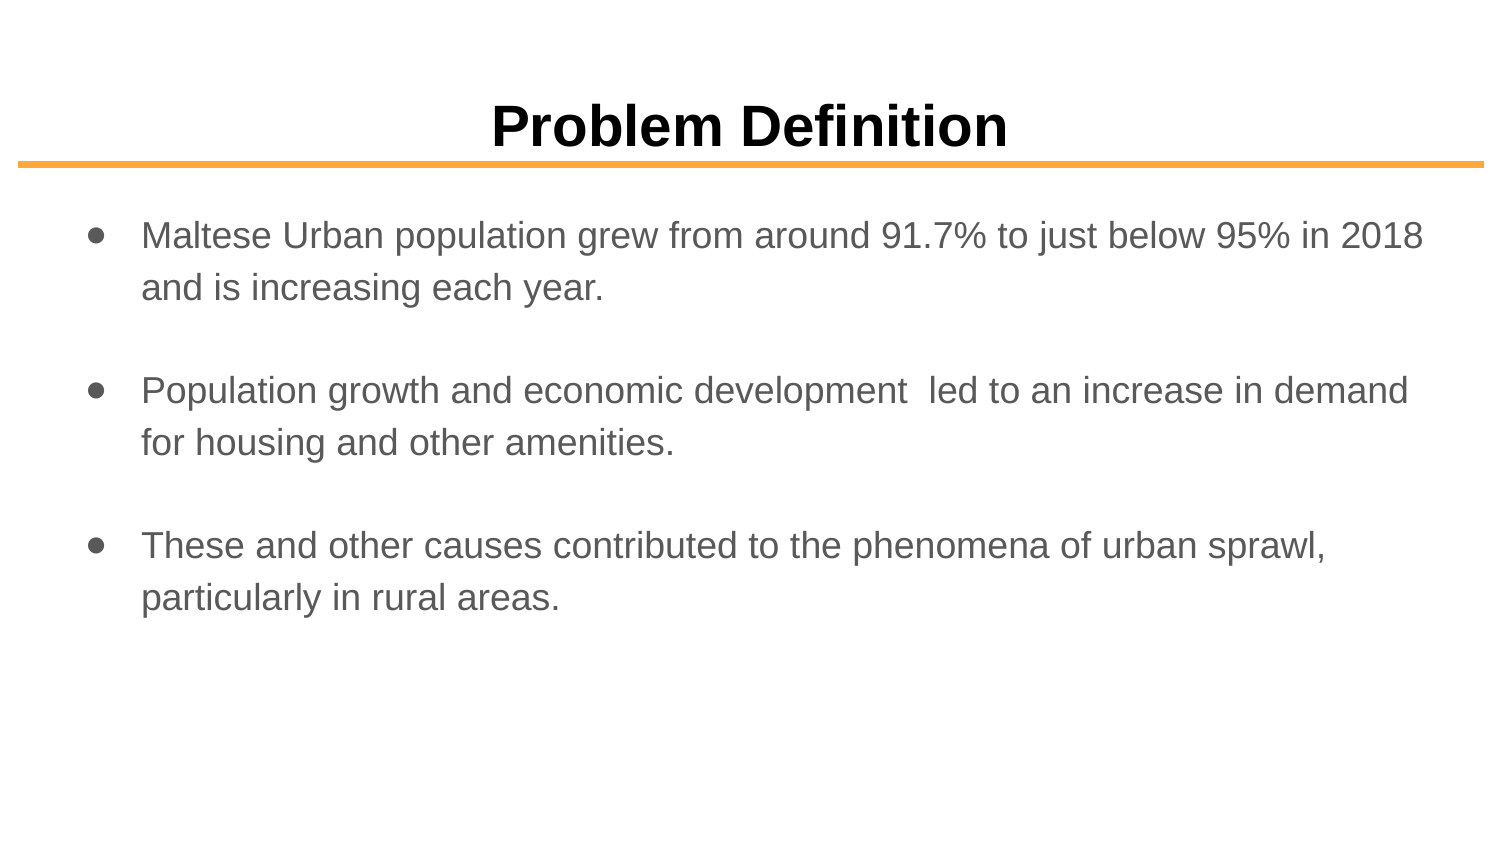

# Problem Definition
Maltese Urban population grew from around 91.7% to just below 95% in 2018 and is increasing each year.

Population growth and economic development  led to an increase in demand for housing and other amenities.

These and other causes contributed to the phenomena of urban sprawl, particularly in rural areas.